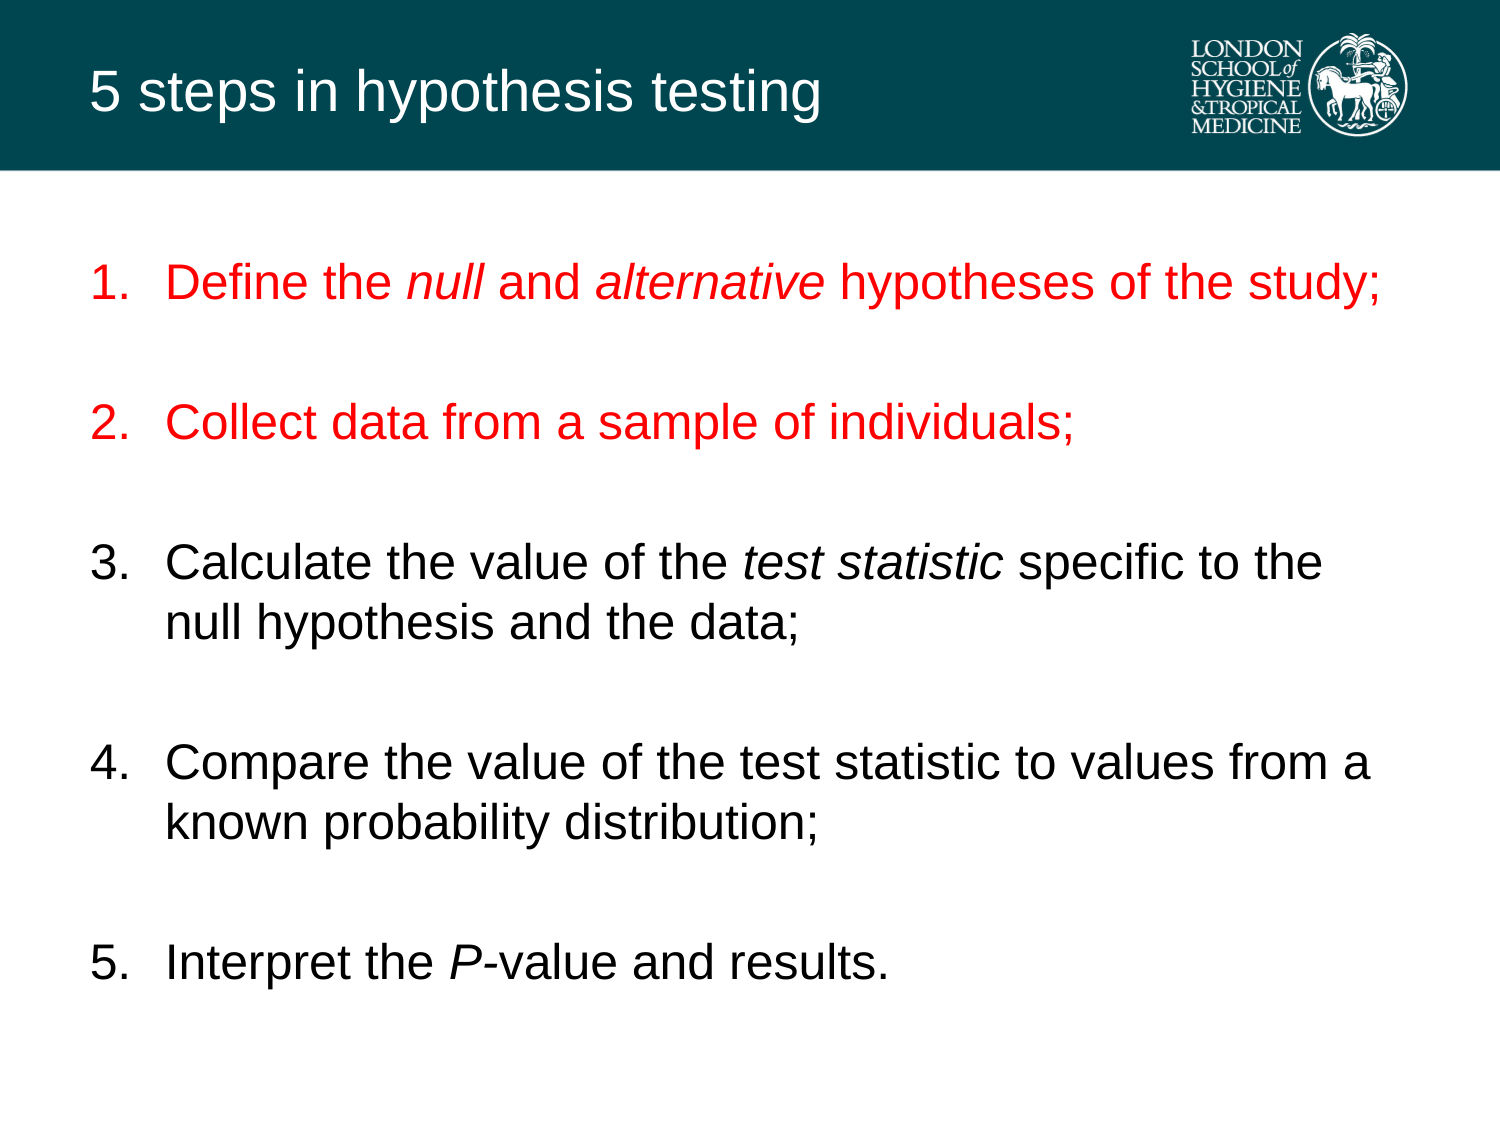

# 5 steps in hypothesis testing
Define the null and alternative hypotheses of the study;

Collect data from a sample of individuals;

Calculate the value of the test statistic specific to the null hypothesis and the data;

Compare the value of the test statistic to values from a known probability distribution;

Interpret the P-value and results.